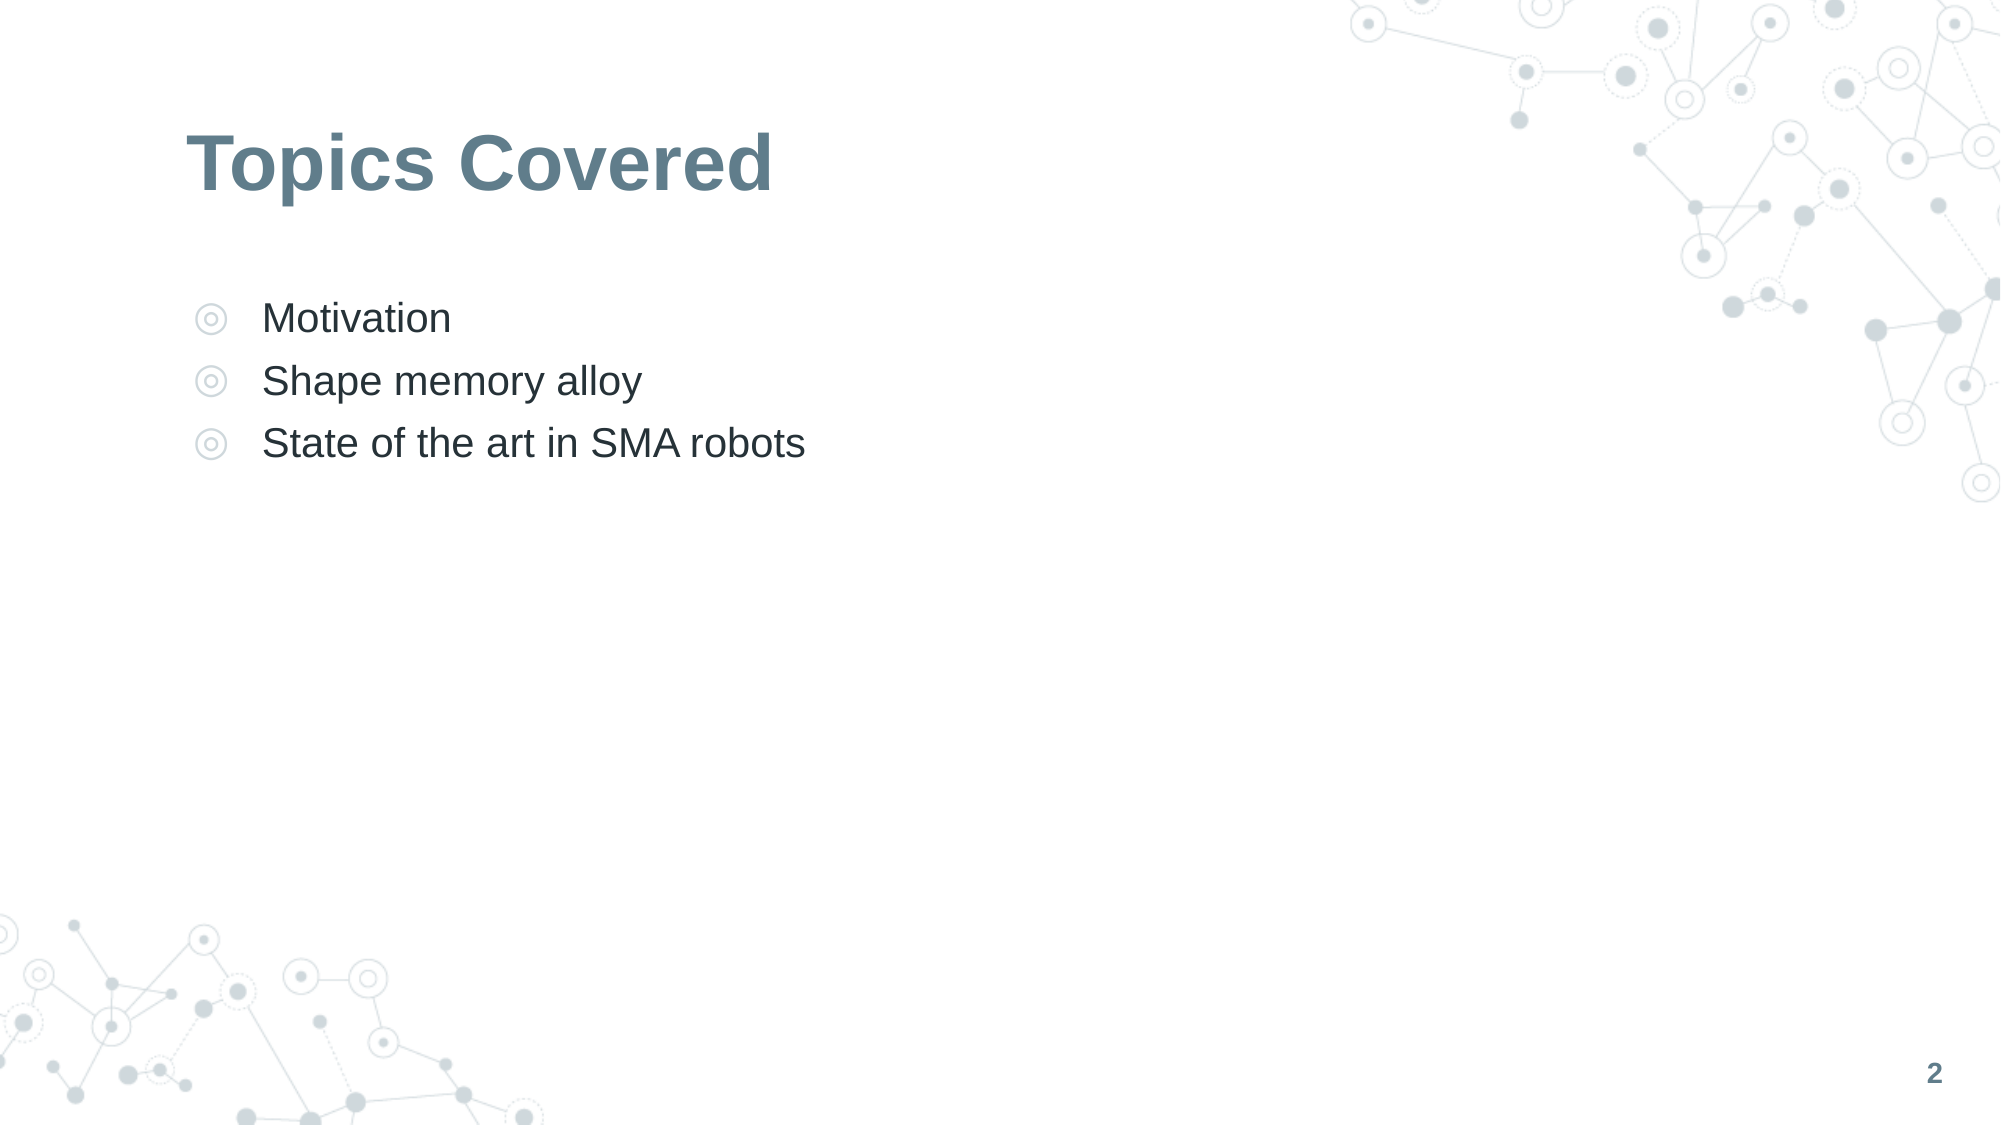

# Topics Covered
Motivation
Shape memory alloy
State of the art in SMA robots
2